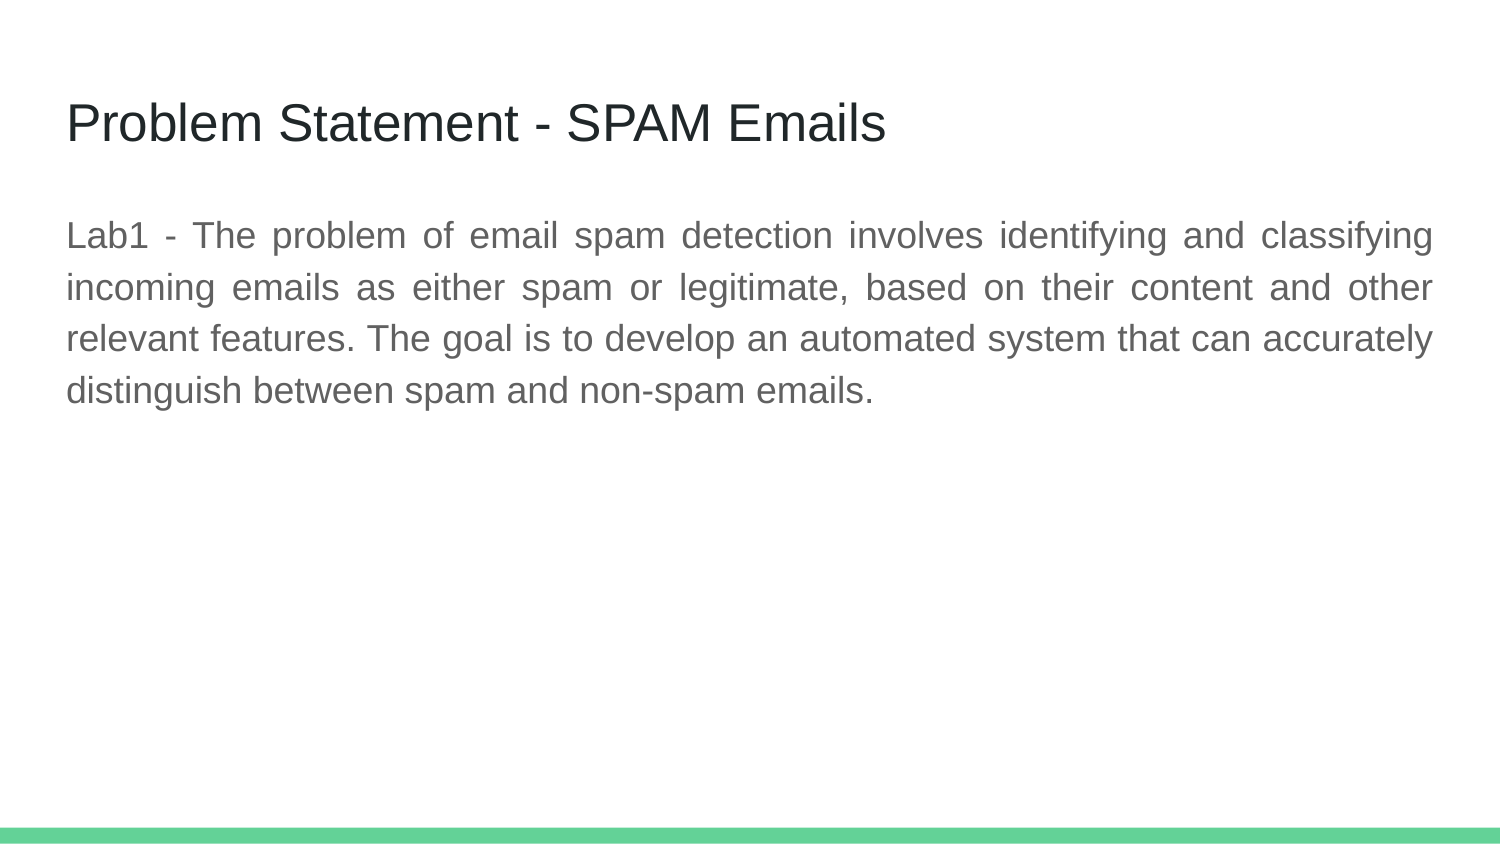

# Problem Statement - SPAM Emails
Lab1 - The problem of email spam detection involves identifying and classifying incoming emails as either spam or legitimate, based on their content and other relevant features. The goal is to develop an automated system that can accurately distinguish between spam and non-spam emails.